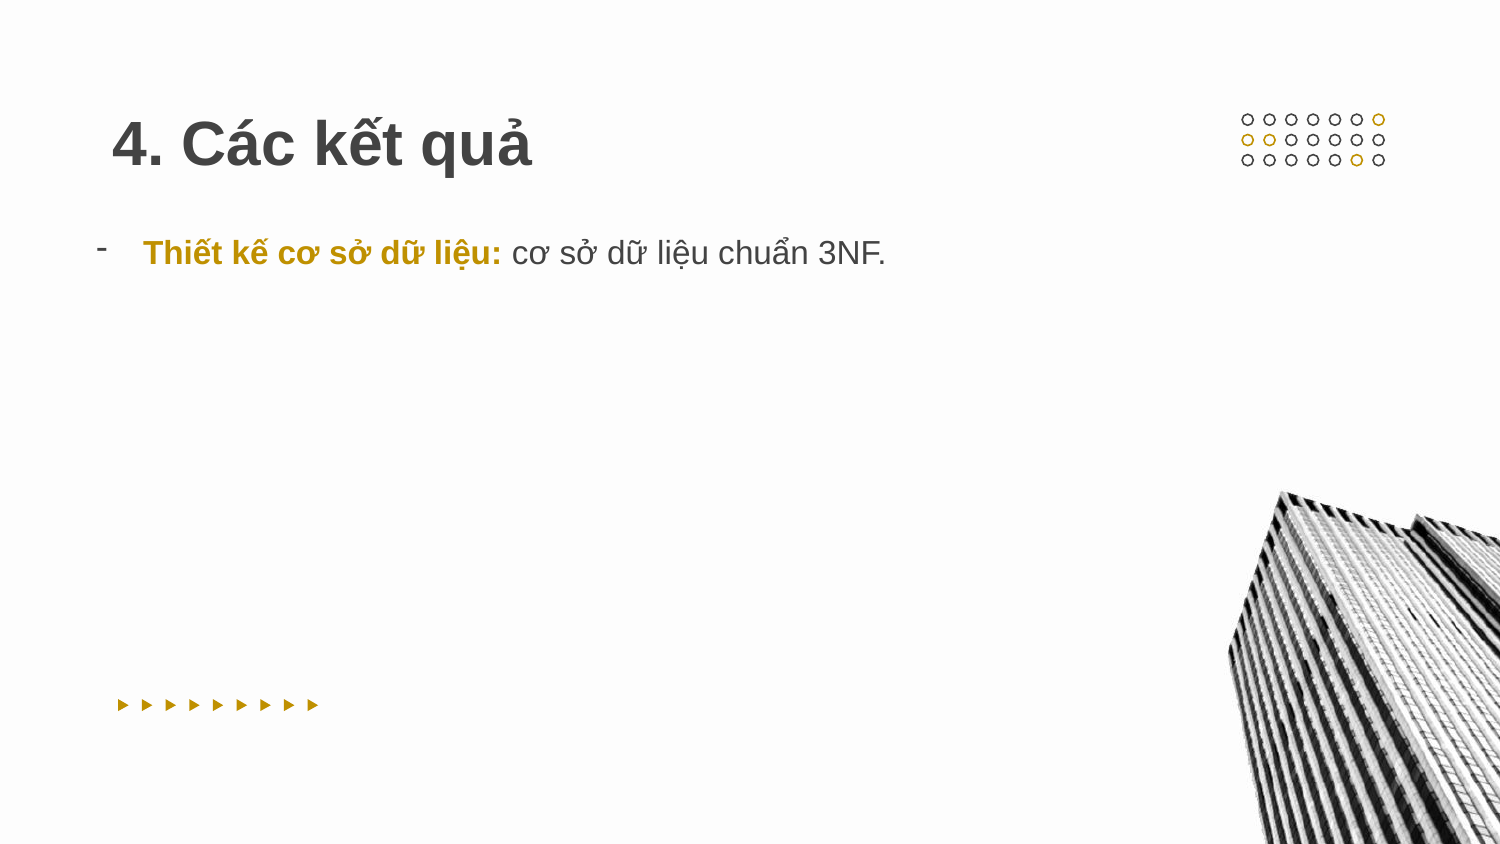

# 4. Các kết quả
Thiết kế cơ sở dữ liệu: cơ sở dữ liệu chuẩn 3NF.